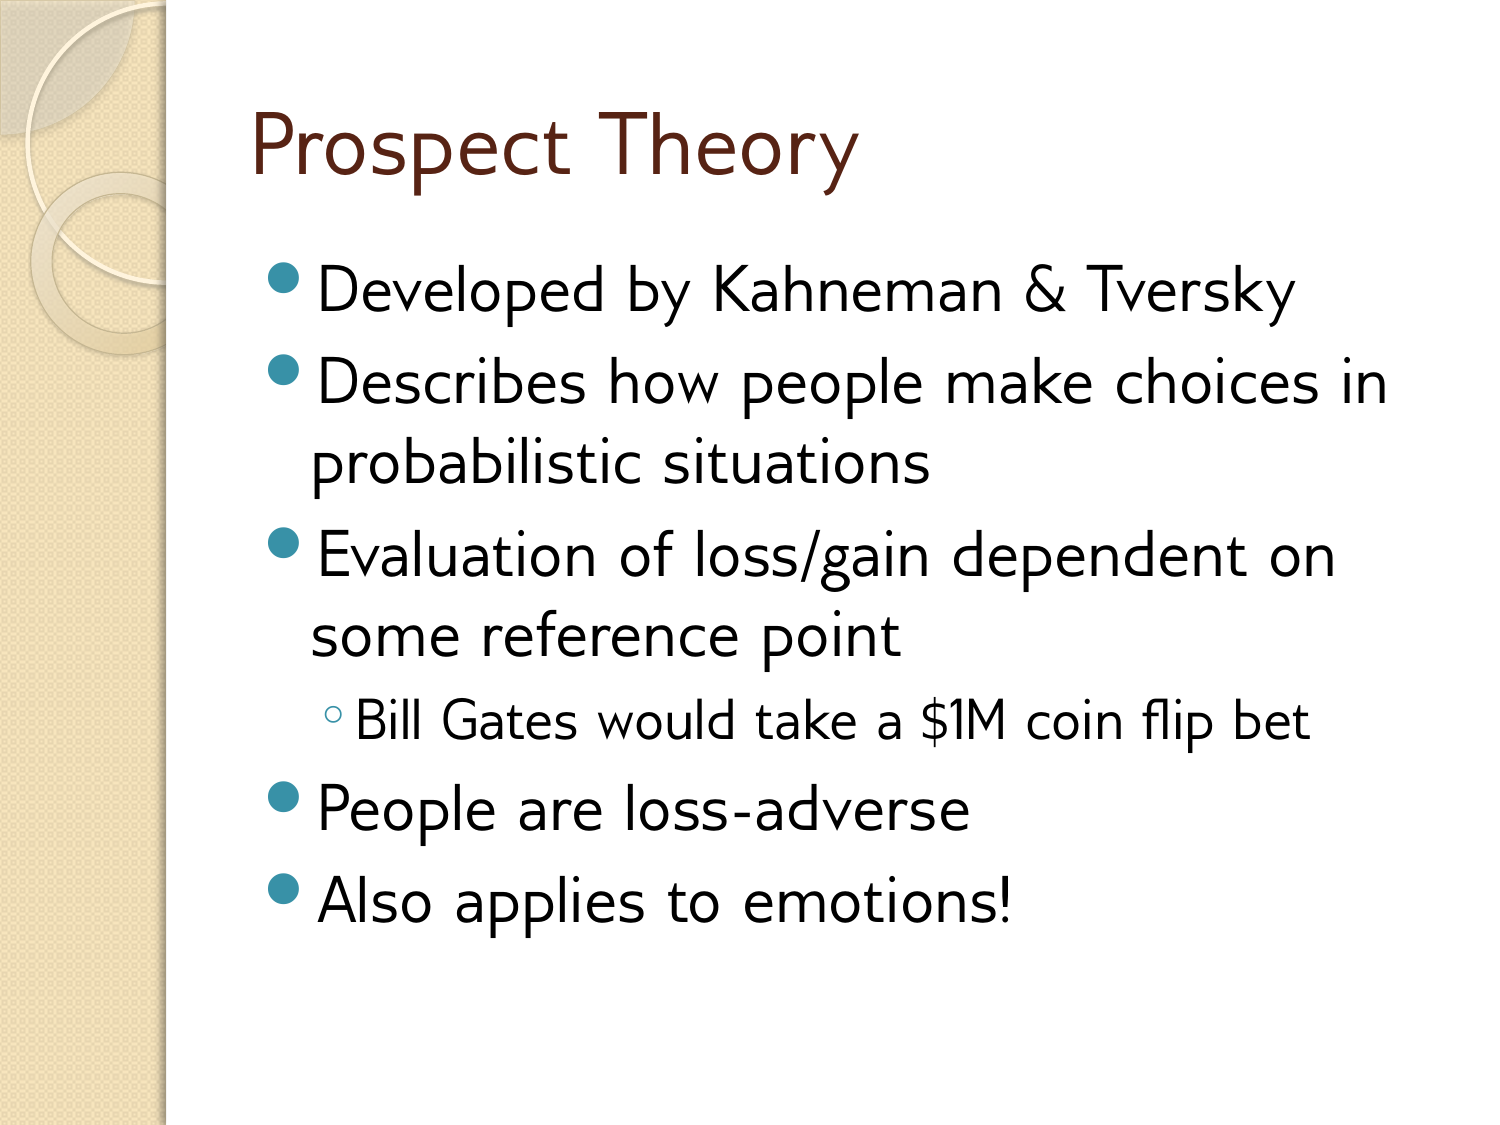

# Prospect Theory
Developed by Kahneman & Tversky
Describes how people make choices in probabilistic situations
Evaluation of loss/gain dependent on some reference point
Bill Gates would take a $1M coin flip bet
People are loss-adverse
Also applies to emotions!